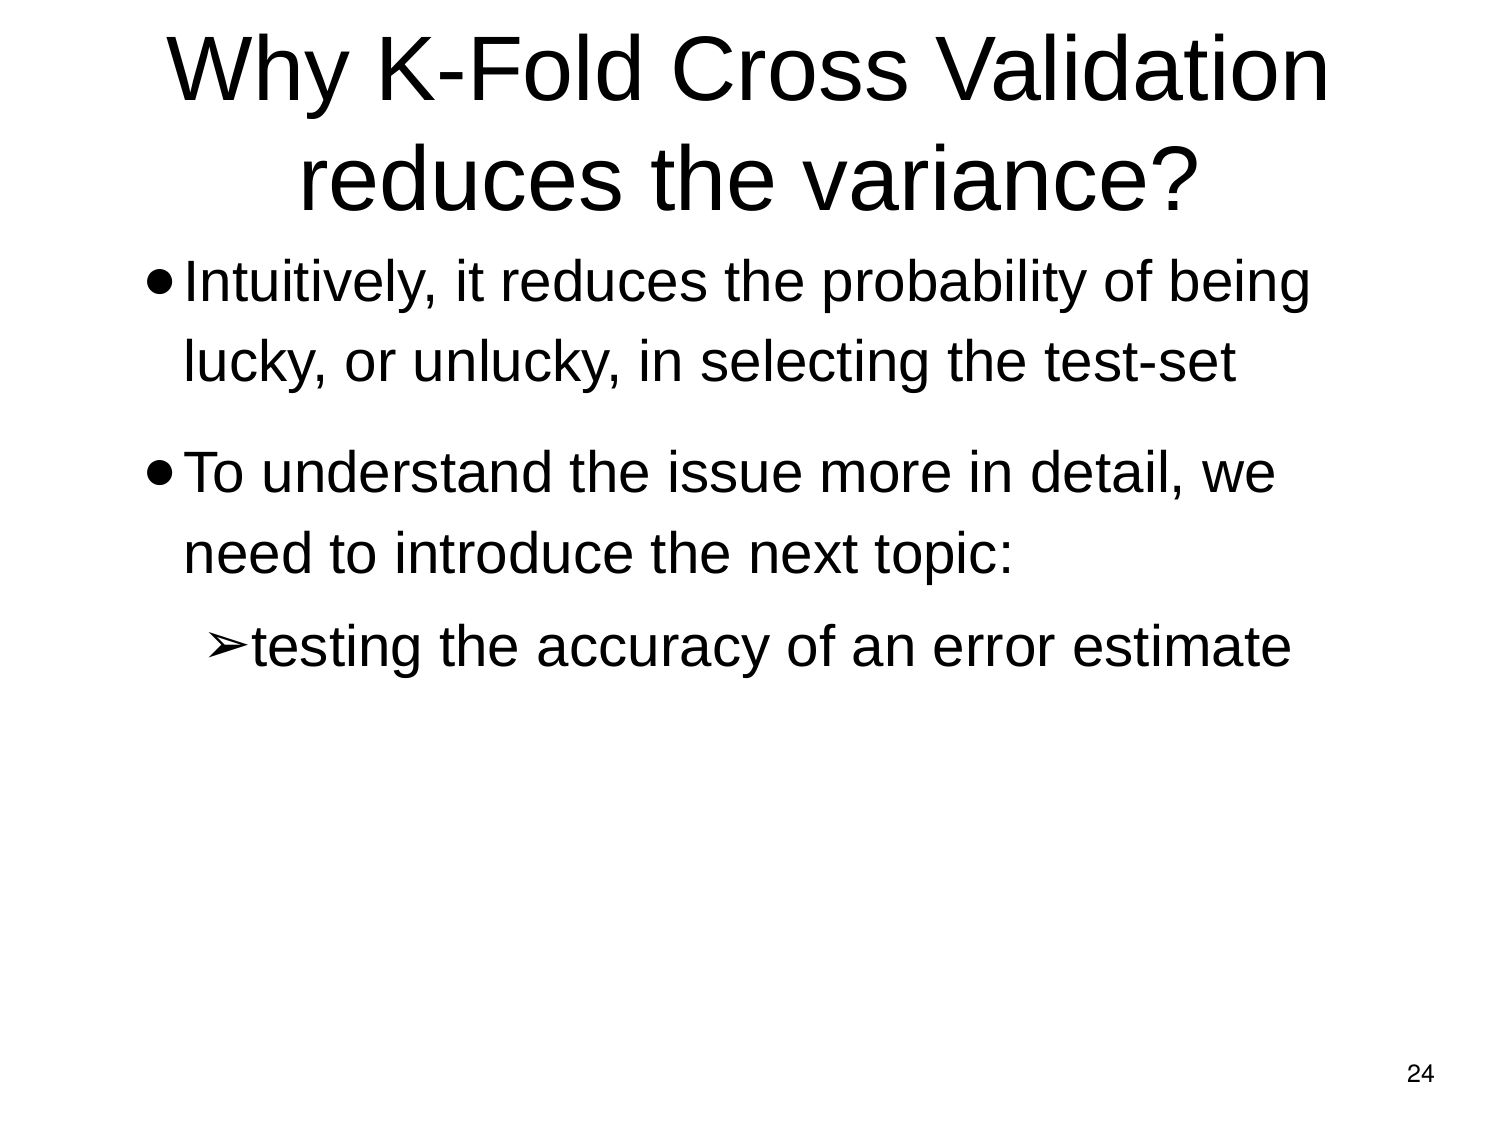

# Why K-Fold Cross Validation reduces the variance?
Intuitively, it reduces the probability of being lucky, or unlucky, in selecting the test-set

To understand the issue more in detail, we need to introduce the next topic:
testing the accuracy of an error estimate
24